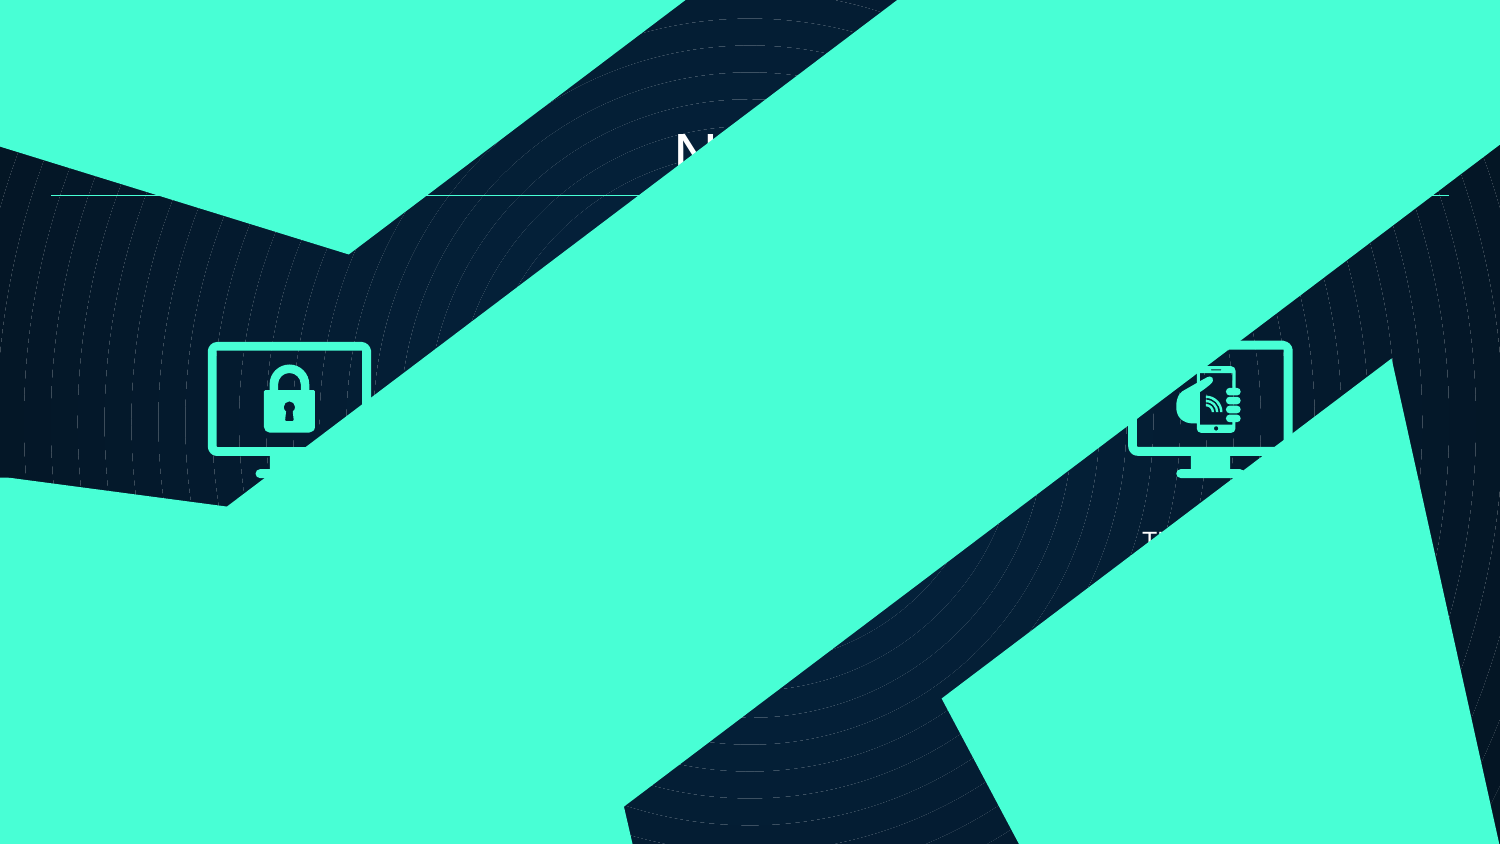

NOW

# KHOA HỌC KĨ THUẬT
ĐỘ TIN CẬY
THÔNG TIN